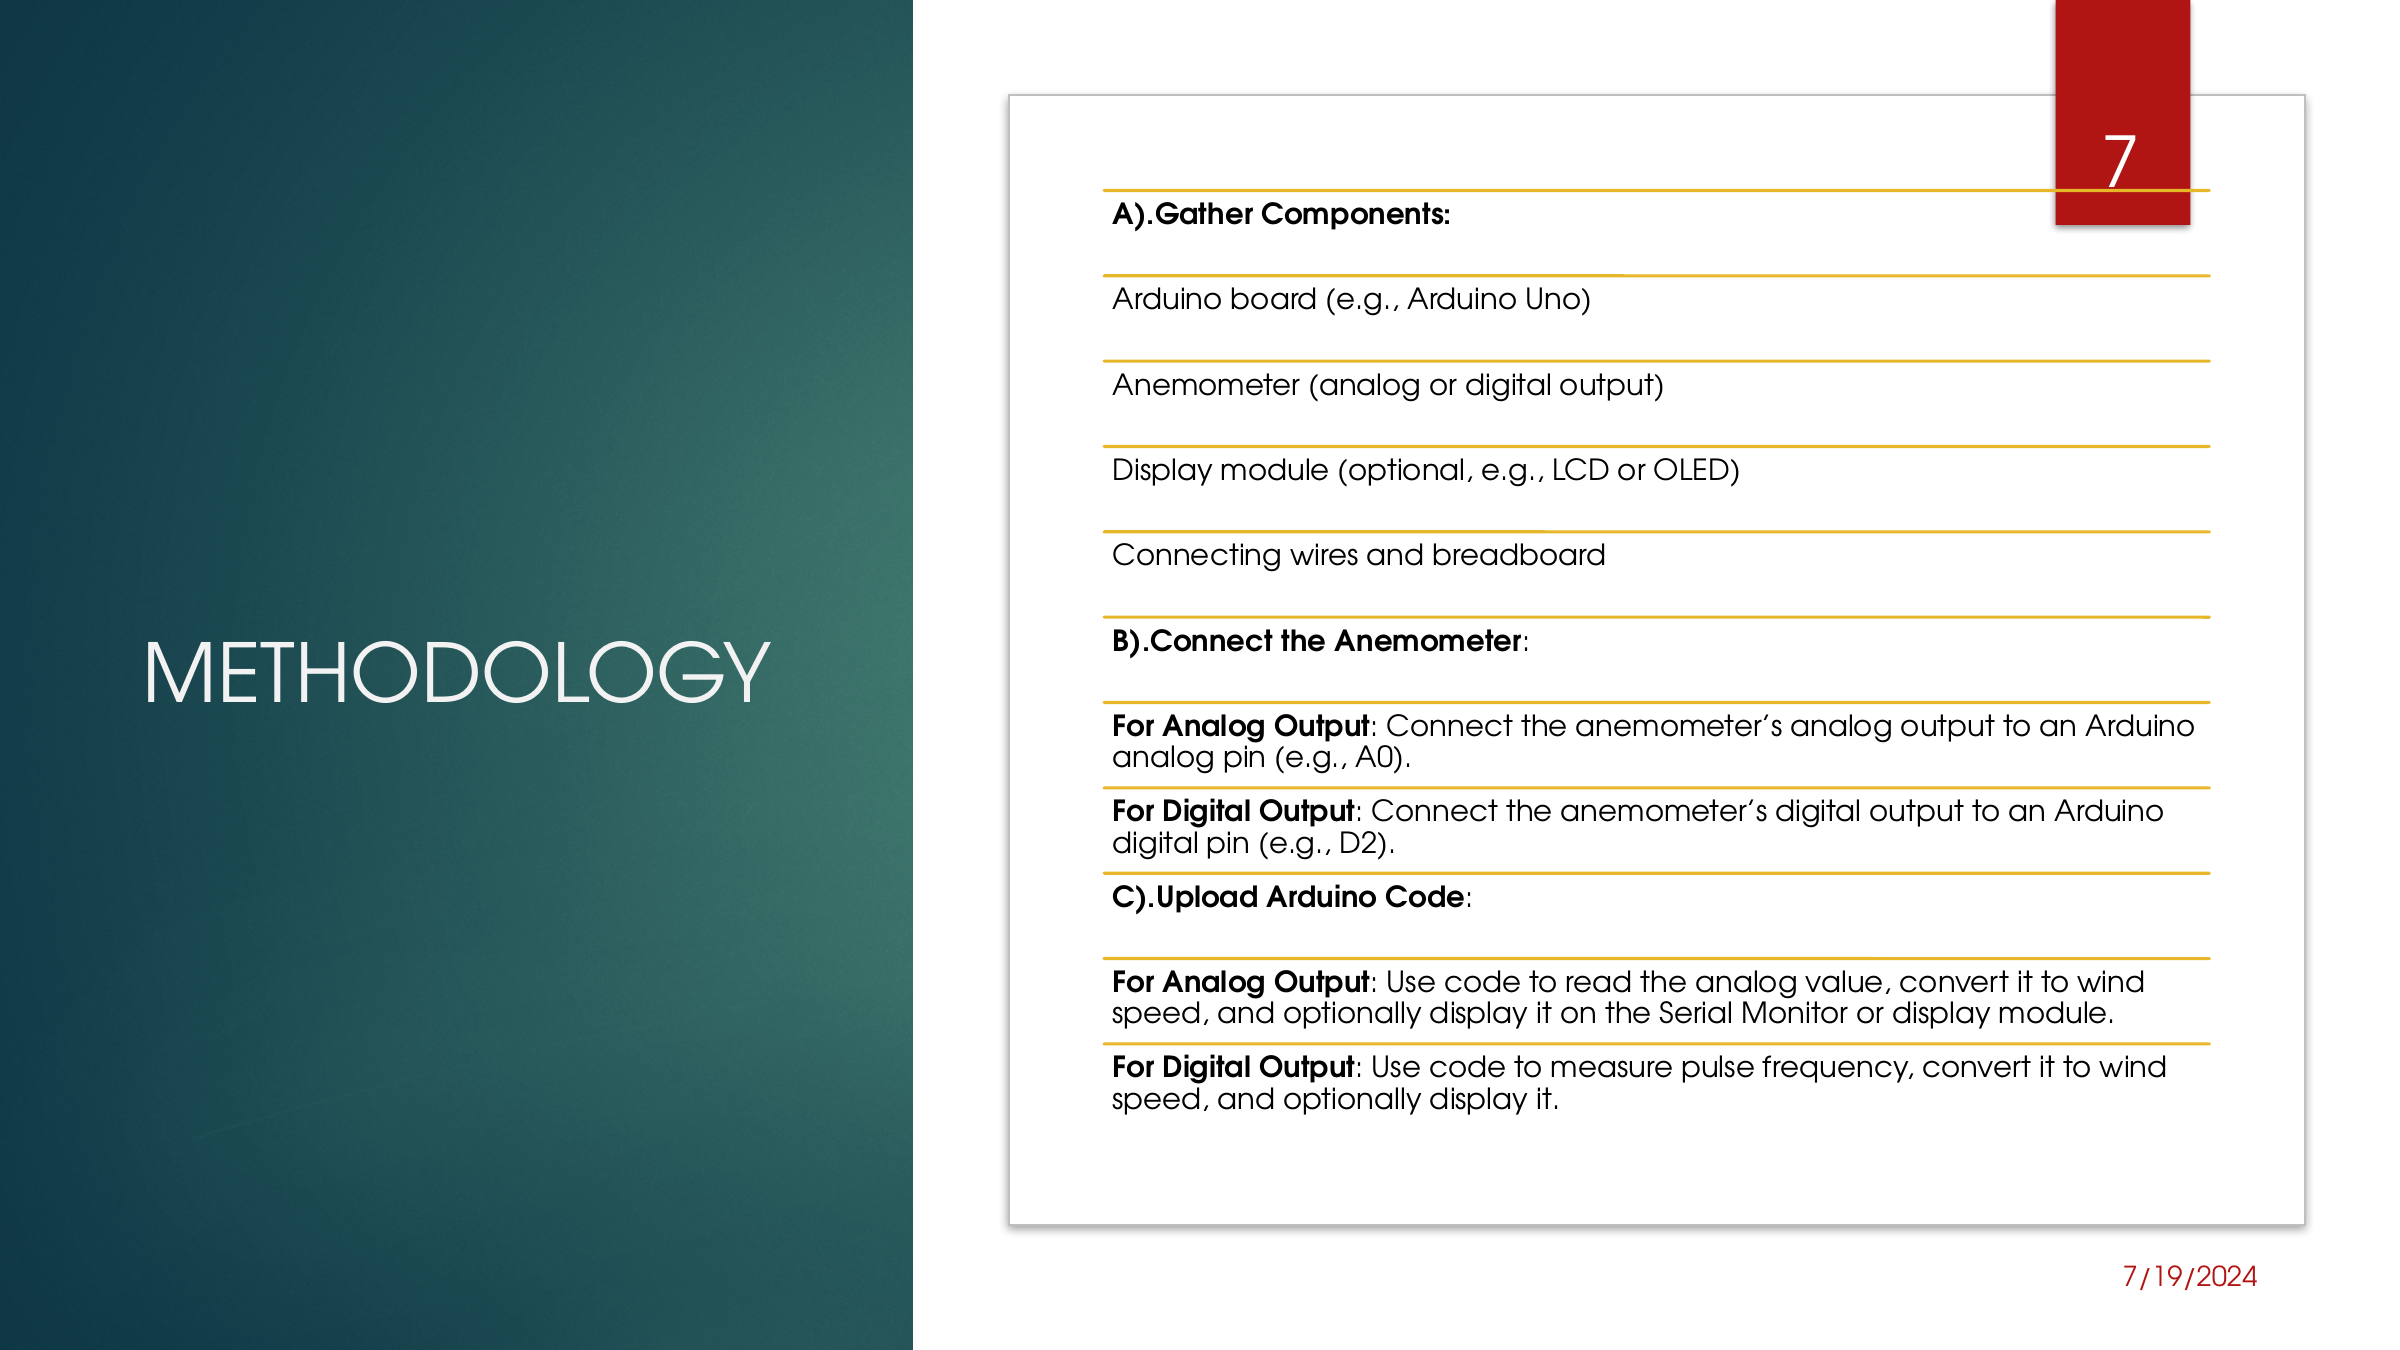

7

A).Gather Components:
Arduino board (e.g., Arduino Uno)
Anemometer (analog or digital output)
Display module (optional, e.g., LCD or OLED)
Connecting wires and breadboard
B).Connect the Anemometer:
For Analog Output: Connect the anemometer’s analog output to an Arduino analog pin (e.g., A0).
For Digital Output: Connect the anemometer’s digital output to an Arduino digital pin (e.g., D2).
C).Upload Arduino Code:
For Analog Output: Use code to read the analog value, convert it to wind speed, and optionally display it on the Serial Monitor or display module.
For Digital Output: Use code to measure pulse frequency, convert it to wind speed, and optionally display it.
# METHODOLOGY

7/19/2024